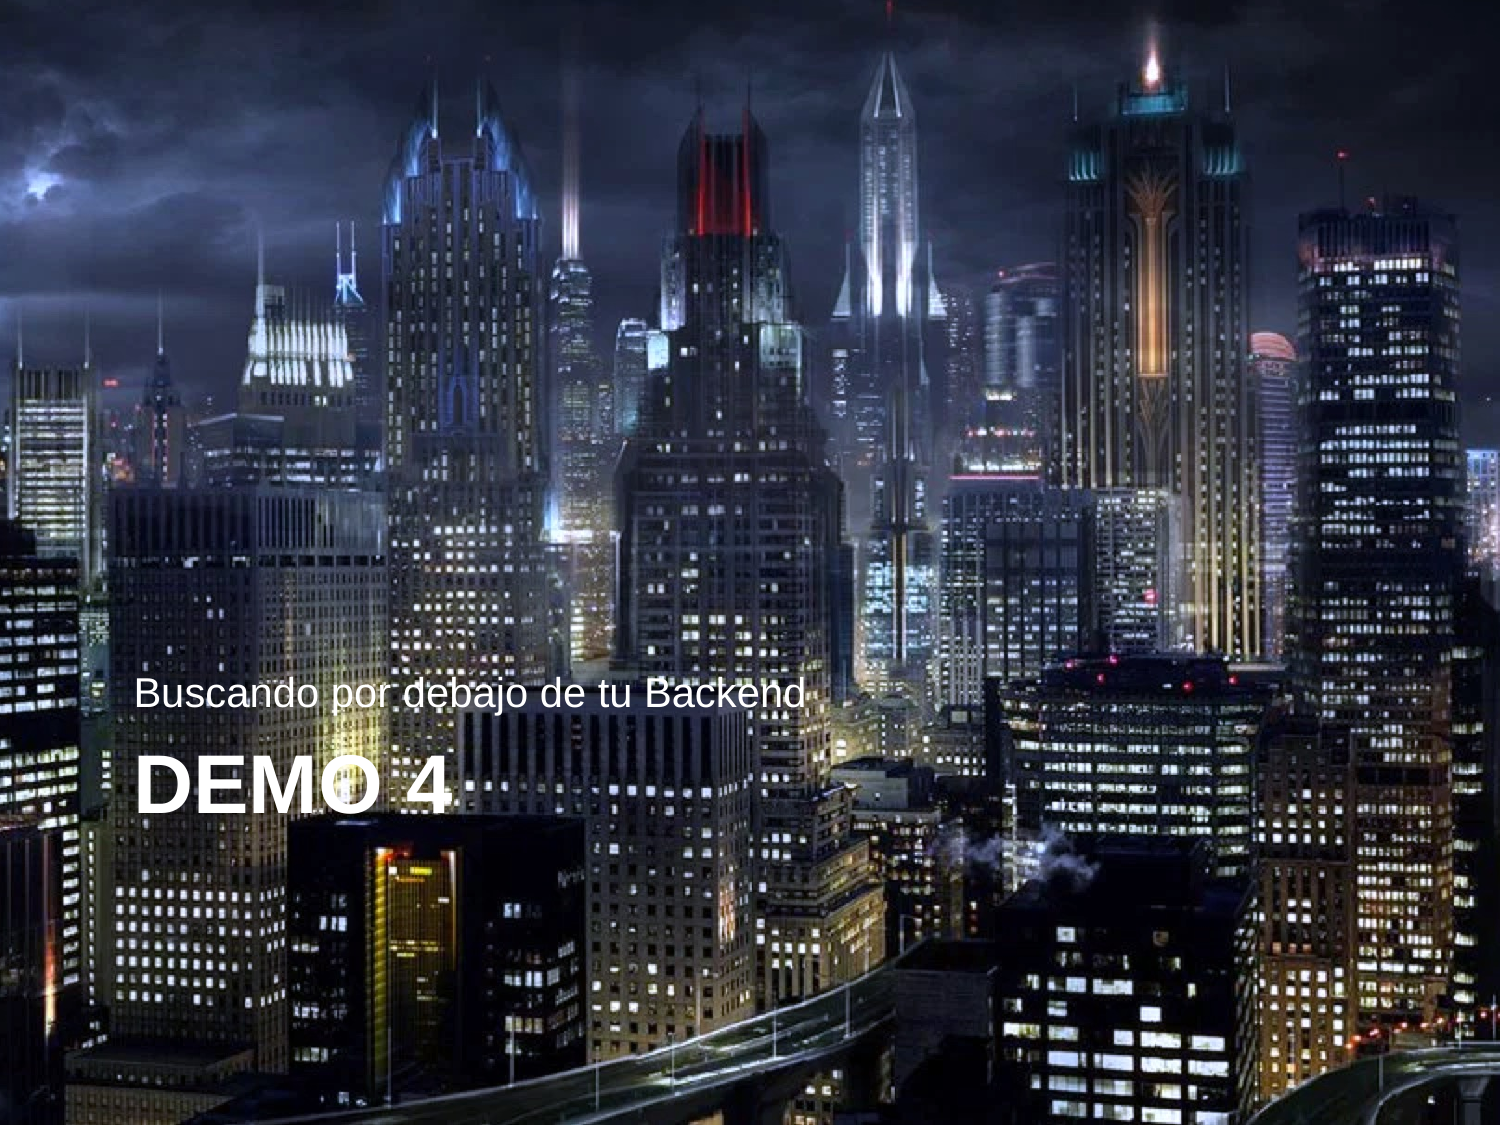

Buscando por debajo de tu Backend
# Demo 4